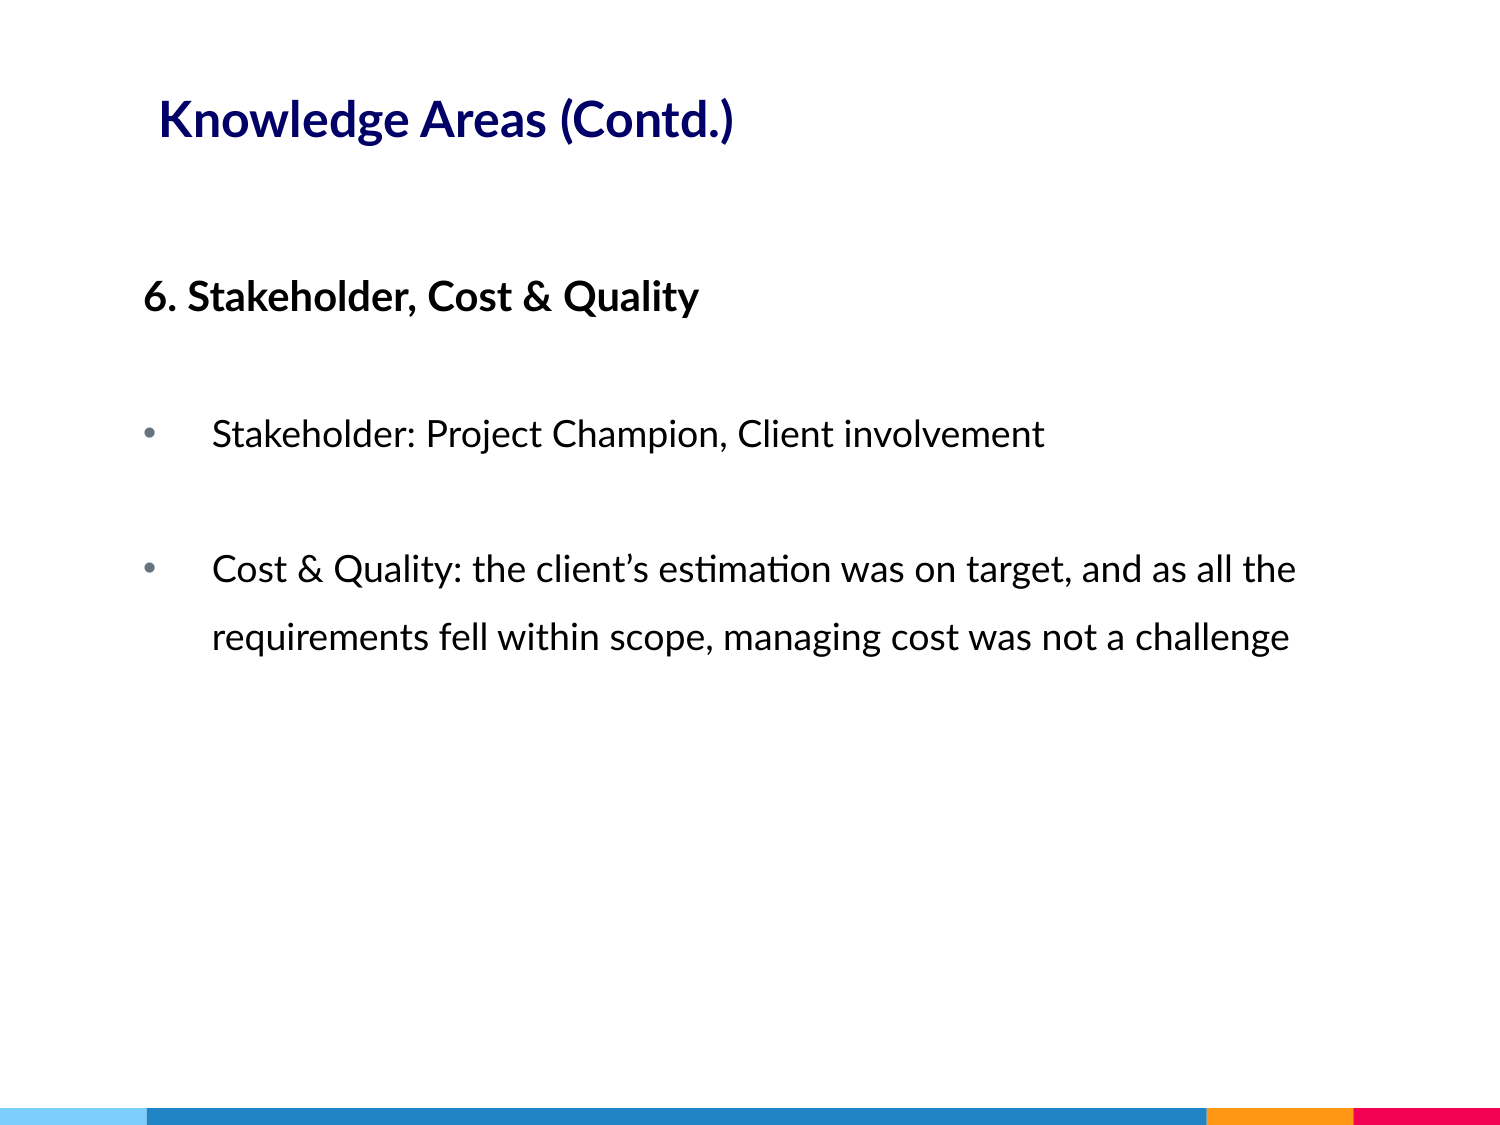

Knowledge Areas (Contd.)
6. Stakeholder, Cost & Quality

Stakeholder: Project Champion, Client involvement

Cost & Quality: the client’s estimation was on target, and as all the requirements fell within scope, managing cost was not a challenge